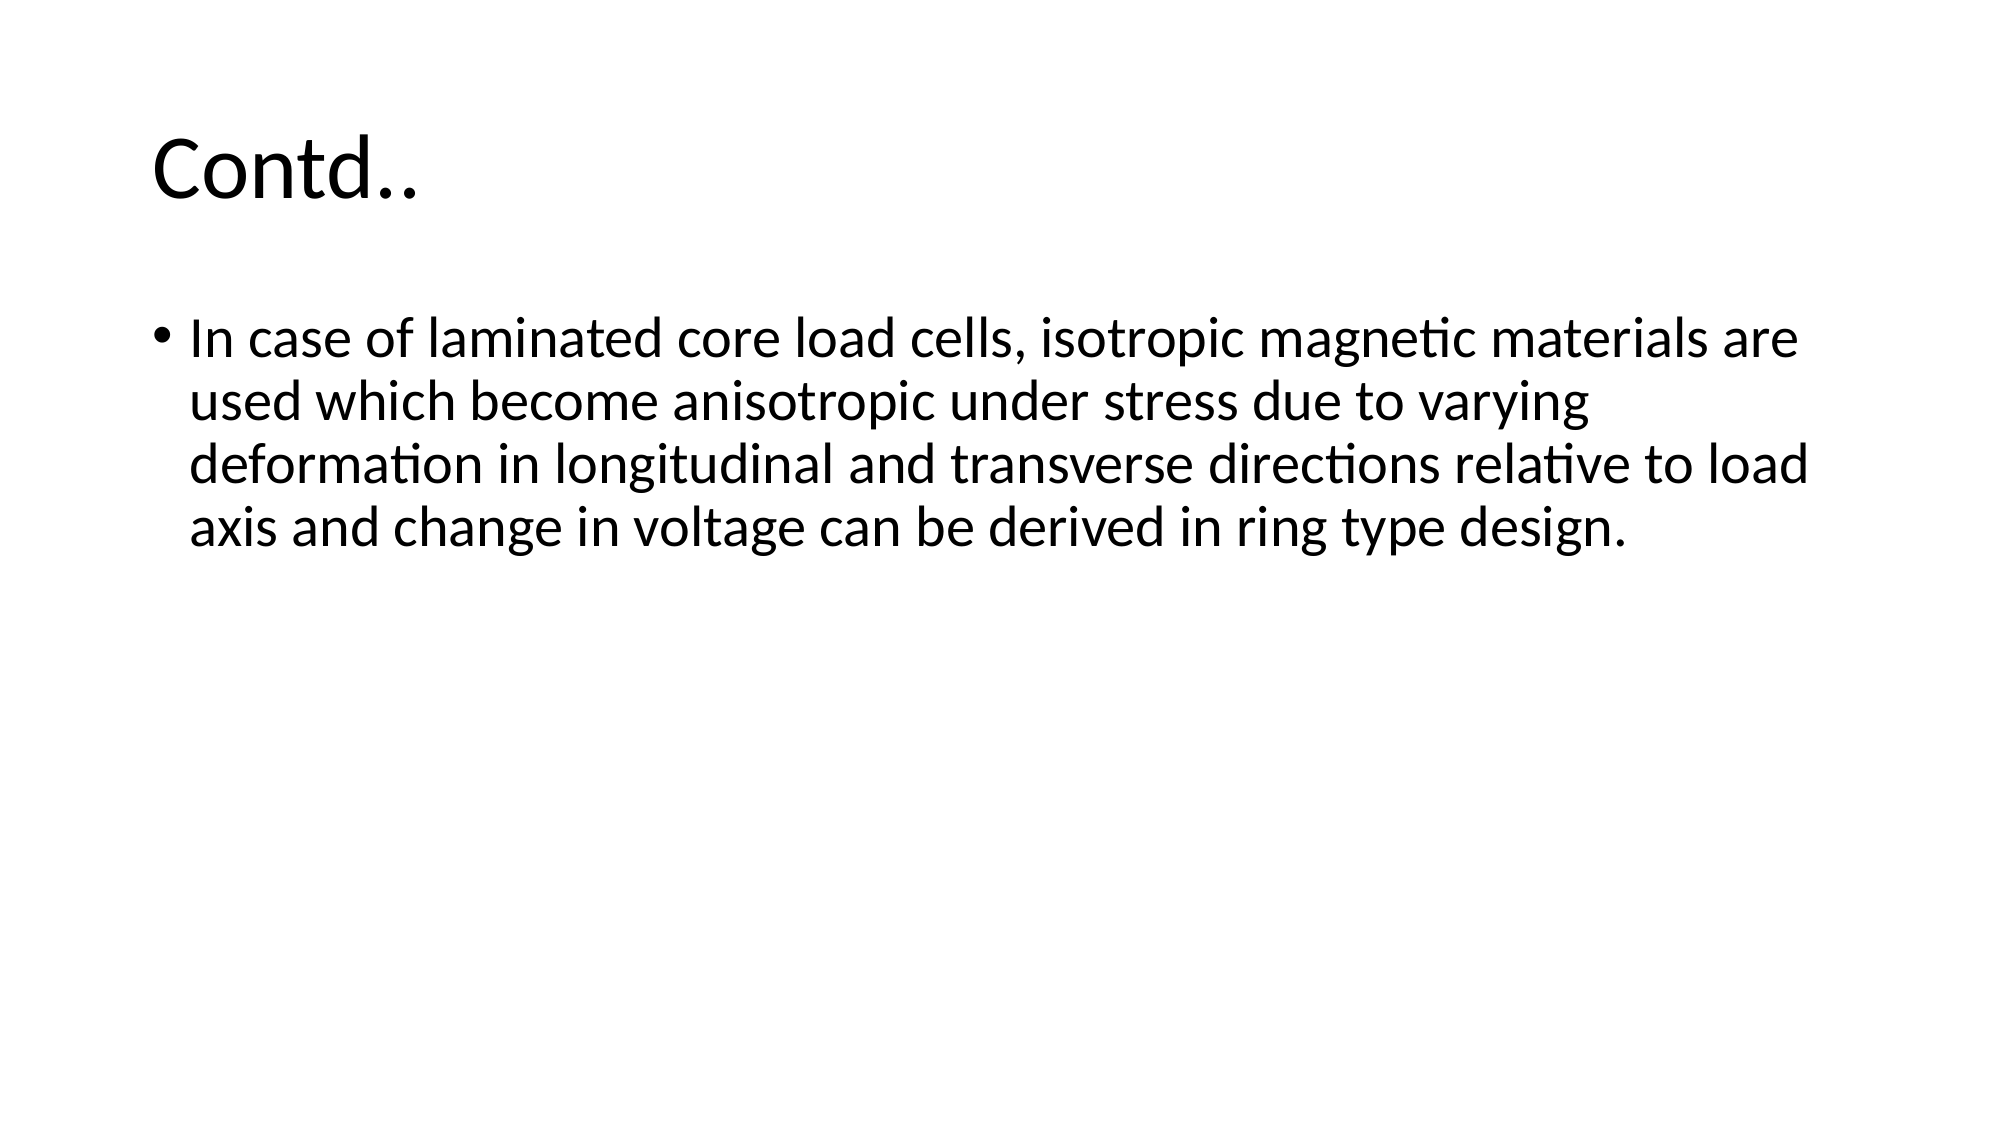

# Contd..
In case of laminated core load cells, isotropic magnetic materials are used which become anisotropic under stress due to varying deformation in longitudinal and transverse directions relative to load axis and change in voltage can be derived in ring type design.